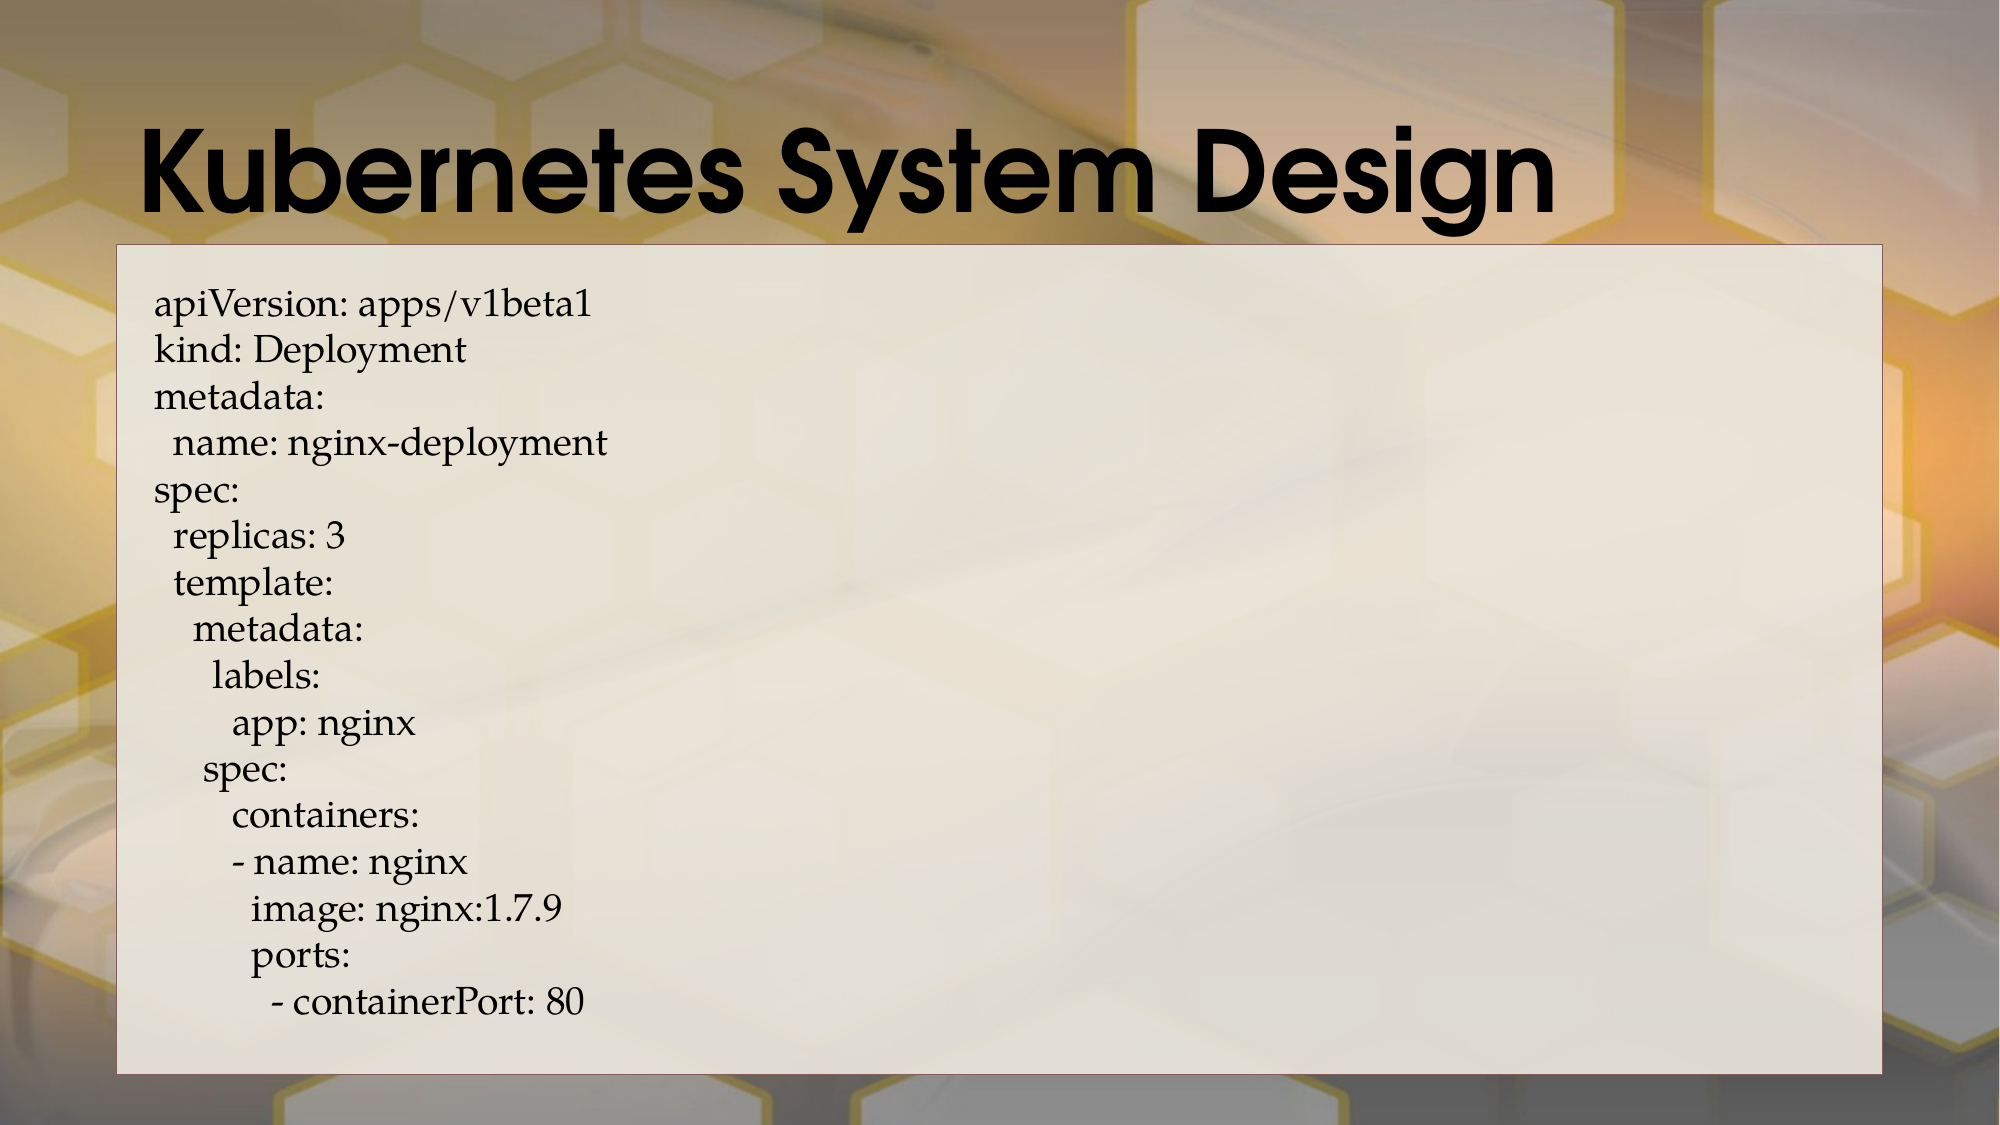

# Kubernetes System Design
apiVersion: apps/v1beta1
kind: Deployment
metadata:
  name: nginx-deployment
spec:
  replicas: 3
  template:
    metadata:
      labels:
        app: nginx
     spec:
        containers:
        - name: nginx
          image: nginx:1.7.9
          ports:
            - containerPort: 80